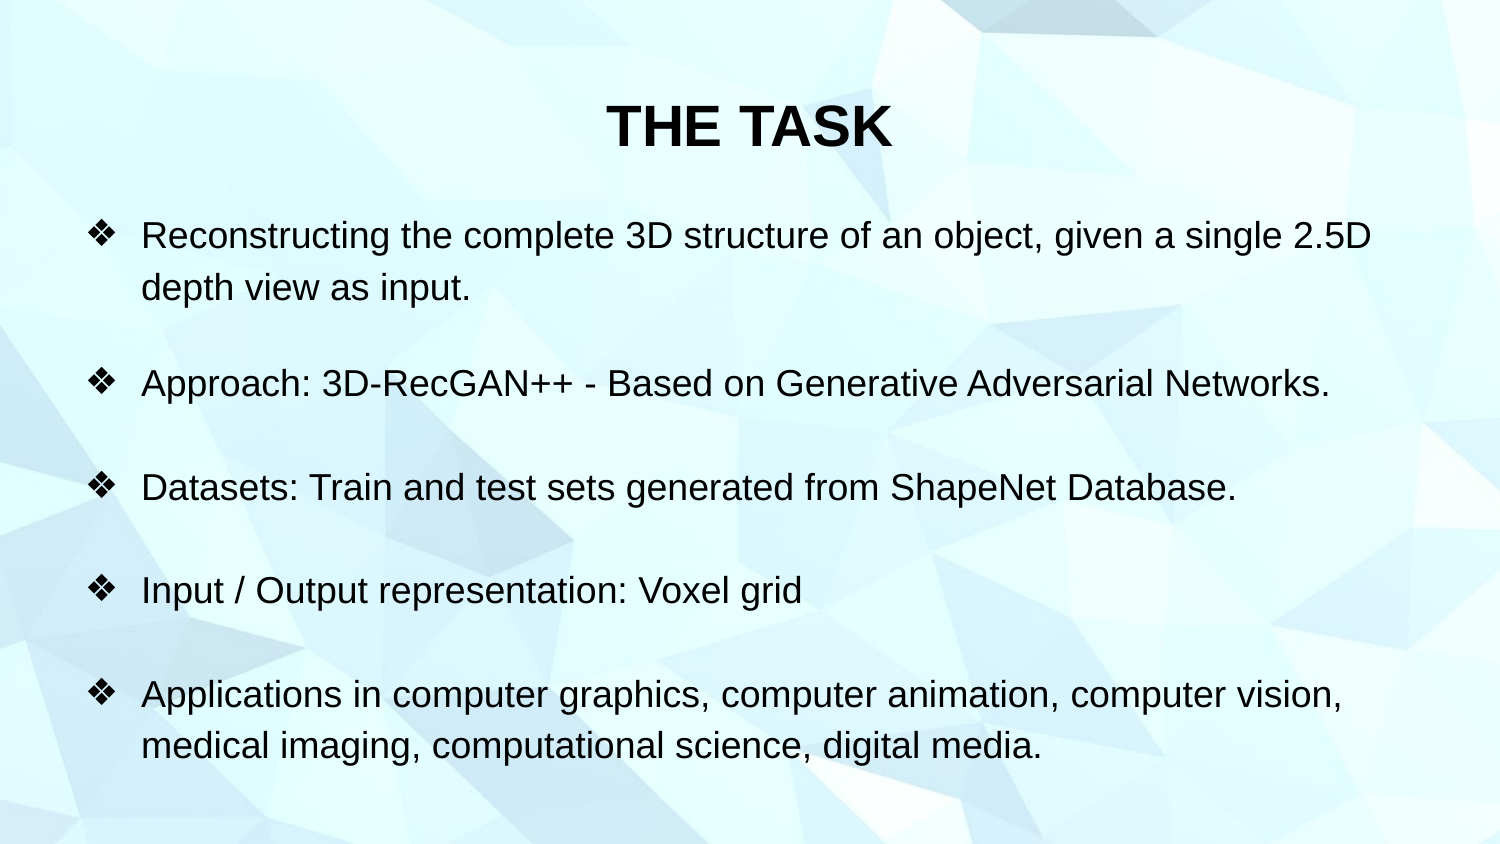

# THE TASK
Reconstructing the complete 3D structure of an object, given a single 2.5D depth view as input.
Approach: 3D-RecGAN++ - Based on Generative Adversarial Networks.
Datasets: Train and test sets generated from ShapeNet Database.
Input / Output representation: Voxel grid
Applications in computer graphics, computer animation, computer vision, medical imaging, computational science, digital media.